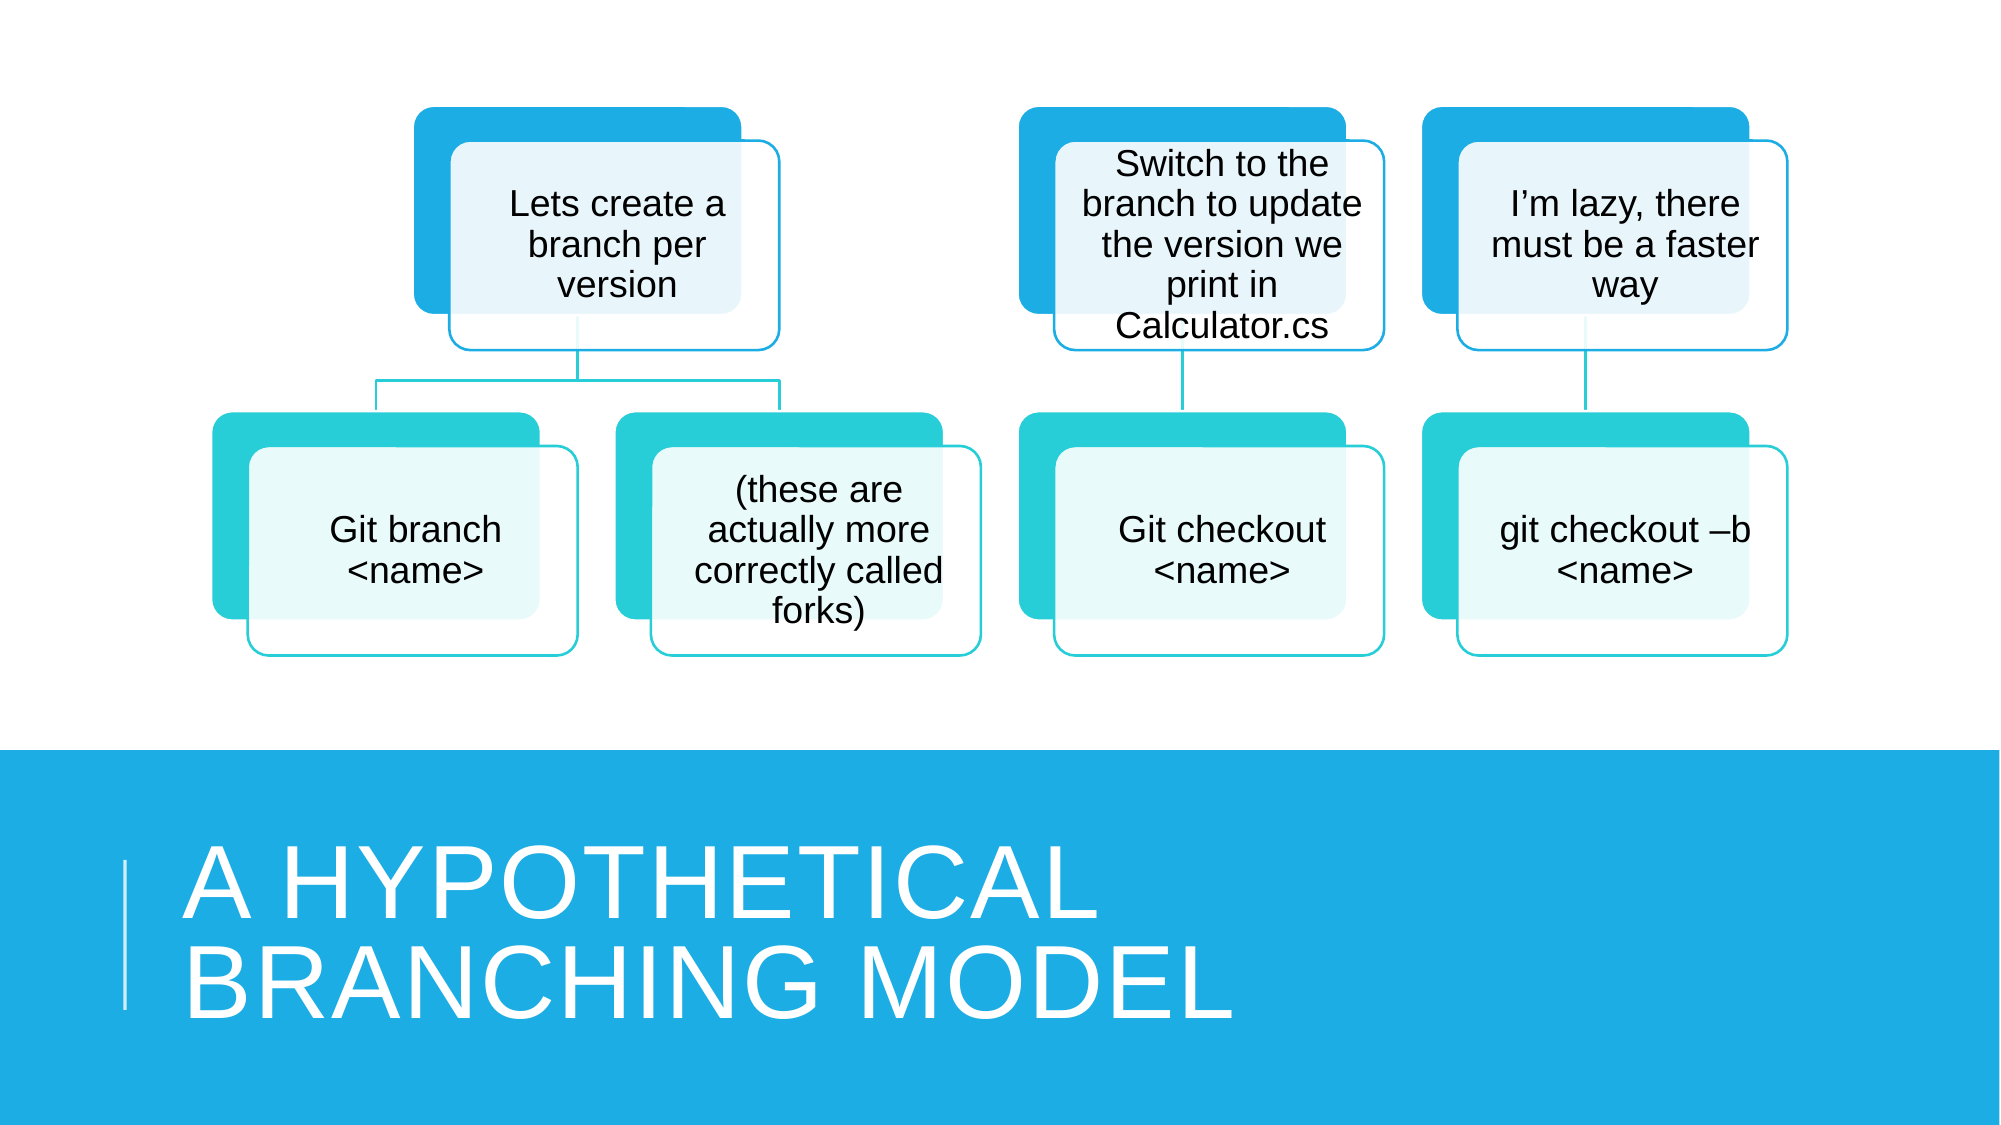

Lets create a branch per version
Git branch <name>
(these are actually more correctly called forks)
Switch to the branch to update the version we print in Calculator.cs
Git checkout <name>
I’m lazy, there must be a faster way
git checkout –b <name>

# A hypothetical branching model